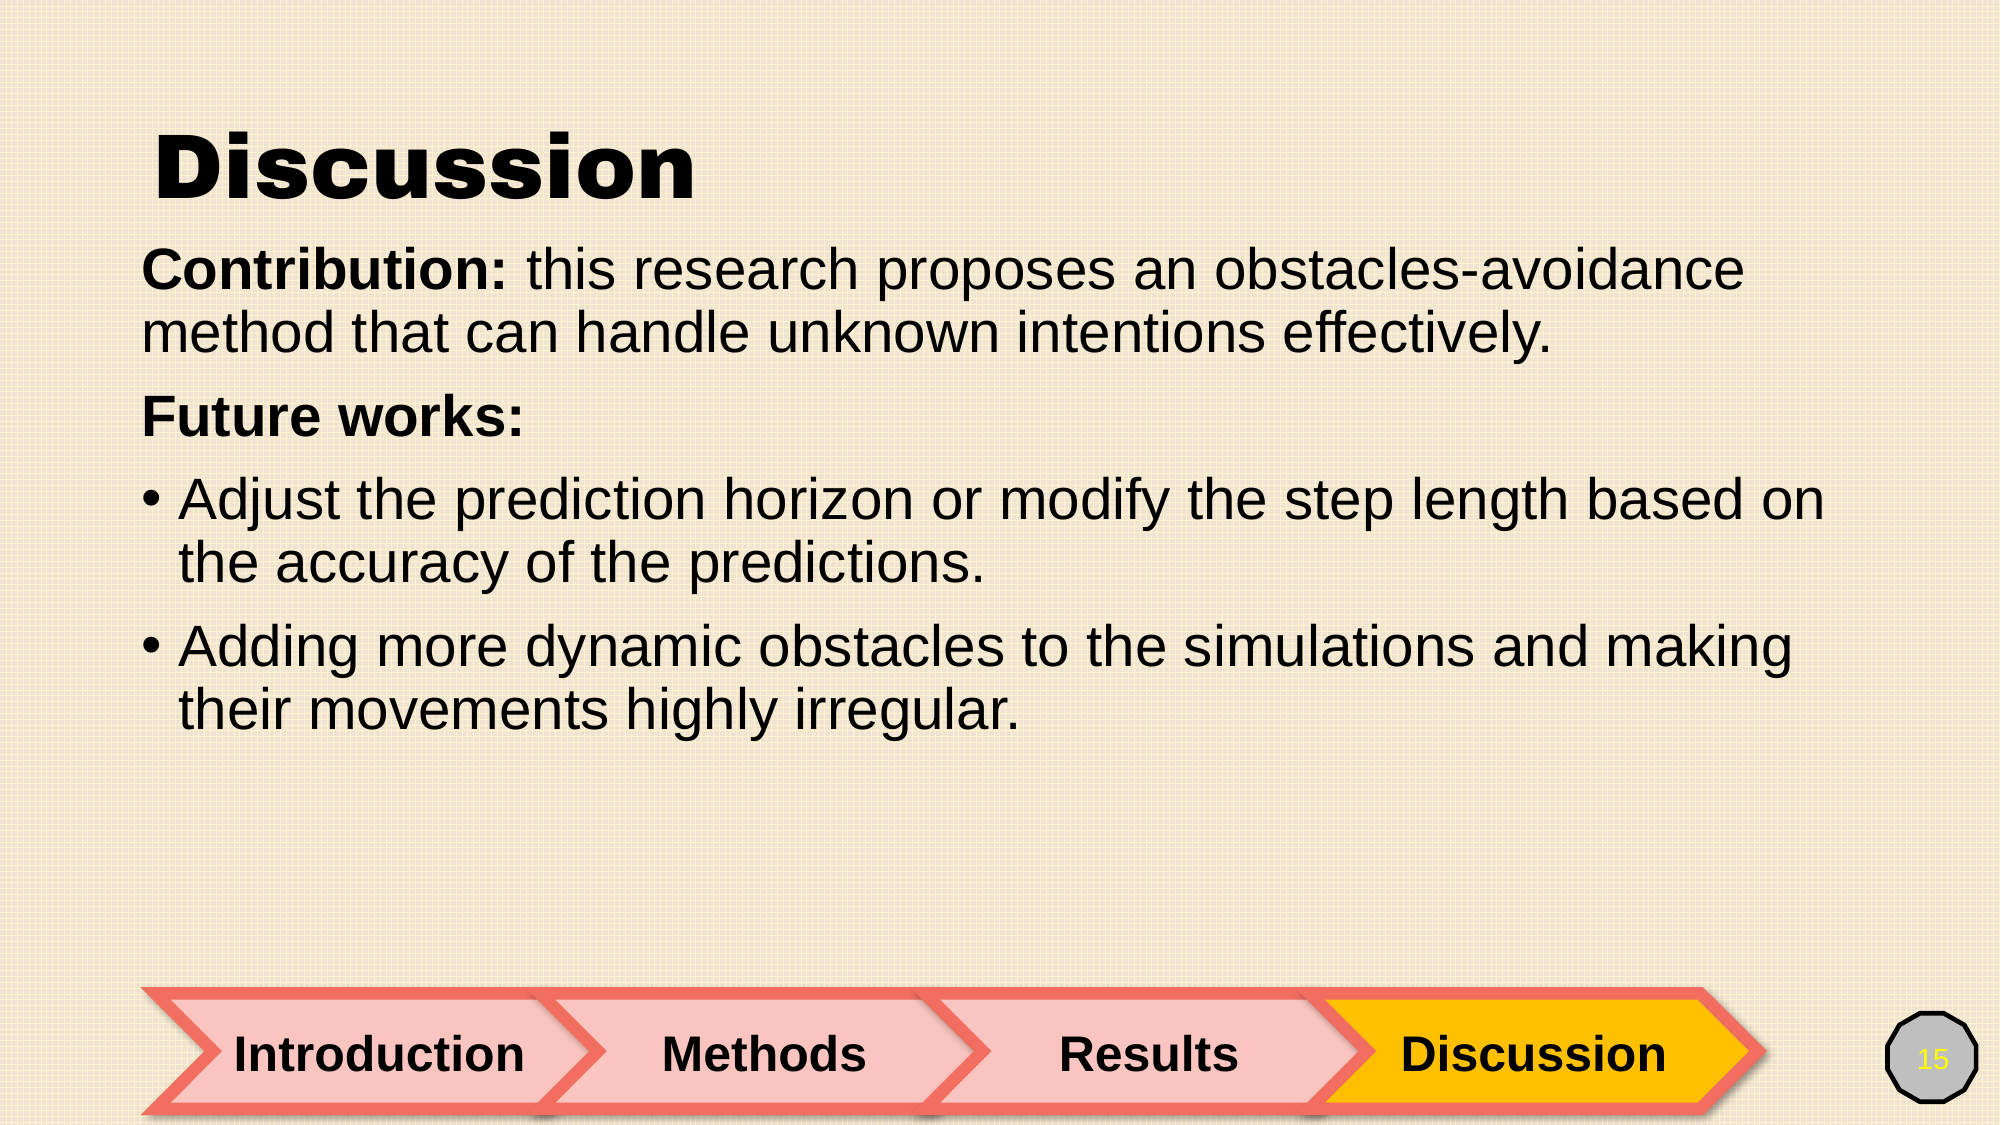

# Discussion
Contribution: this research proposes an obstacles-avoidance method that can handle unknown intentions effectively.
Future works:
Adjust the prediction horizon or modify the step length based on the accuracy of the predictions.
Adding more dynamic obstacles to the simulations and making their movements highly irregular.

Introduction
Methods
Results
Discussion
15